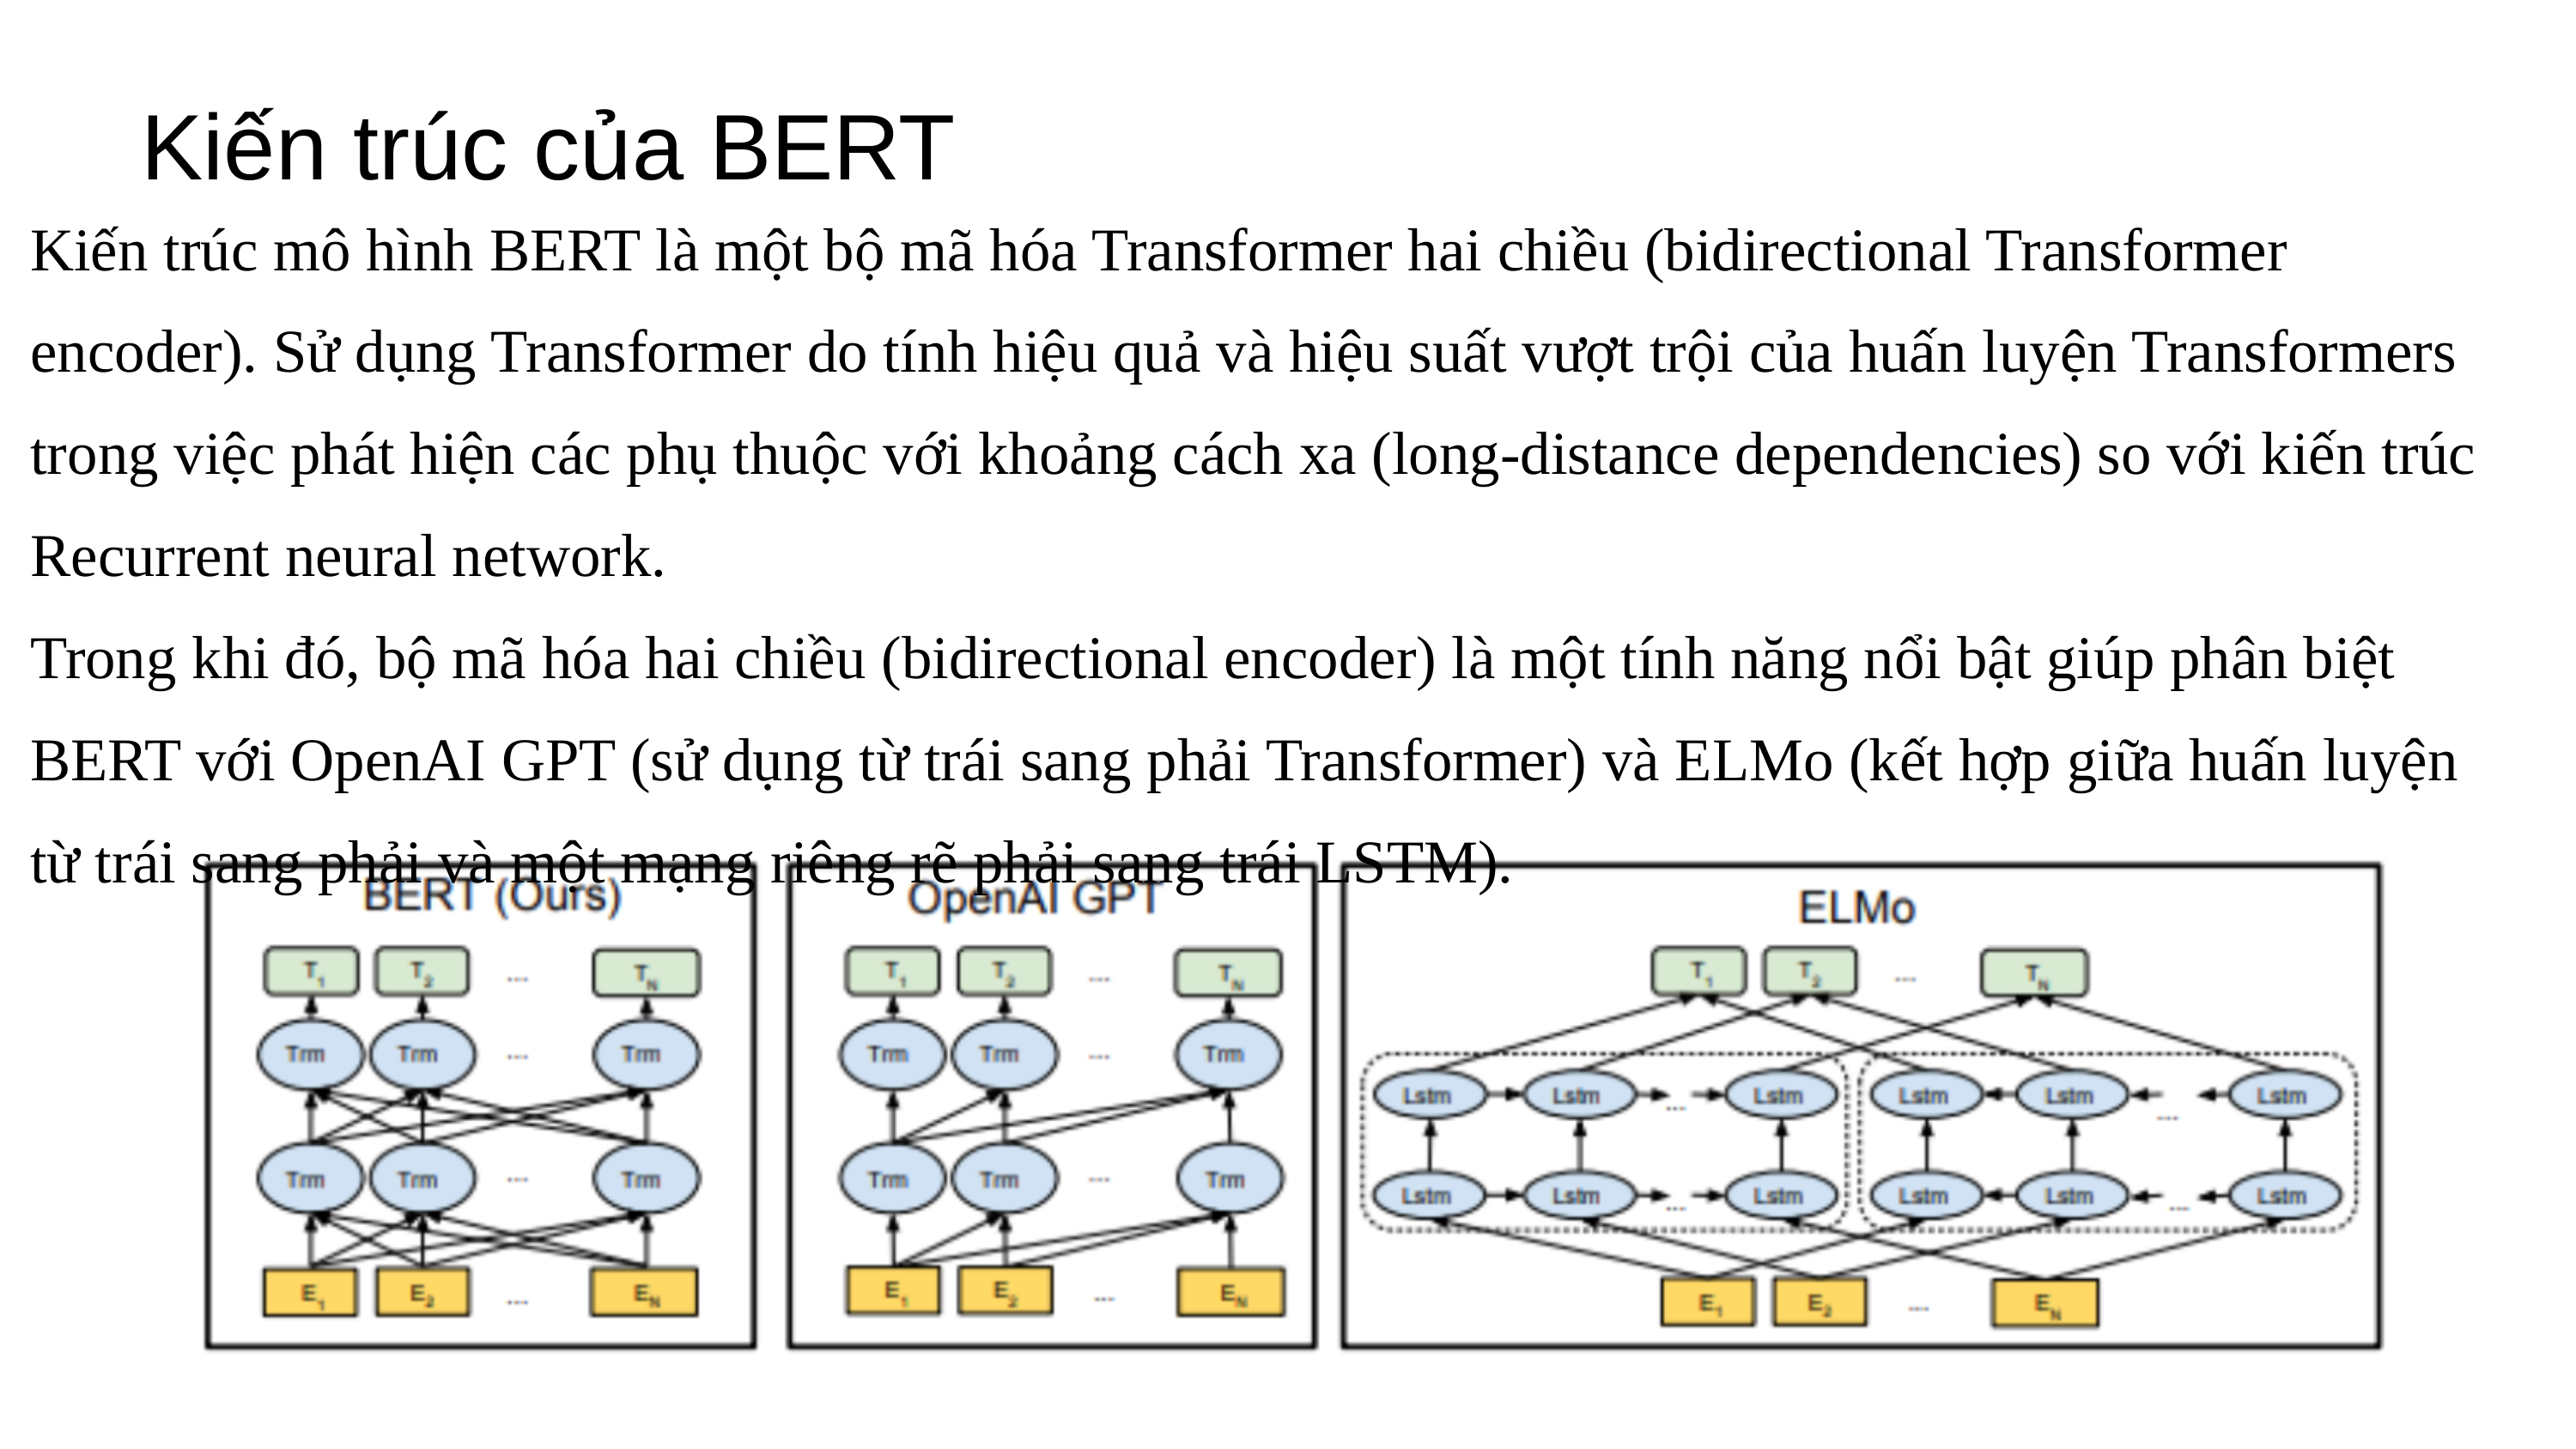

Kiến trúc của BERT
Kiến trúc mô hình BERT là một bộ mã hóa Transformer hai chiều (bidirectional Transformer encoder). Sử dụng Transformer do tính hiệu quả và hiệu suất vượt trội của huấn luyện Transformers trong việc phát hiện các phụ thuộc với khoảng cách xa (long-distance dependencies) so với kiến trúc Recurrent neural network.
Trong khi đó, bộ mã hóa hai chiều (bidirectional encoder) là một tính năng nổi bật giúp phân biệt BERT với OpenAI GPT (sử dụng từ trái sang phải Transformer) và ELMo (kết hợp giữa huấn luyện từ trái sang phải và một mạng riêng rẽ phải sang trái LSTM).